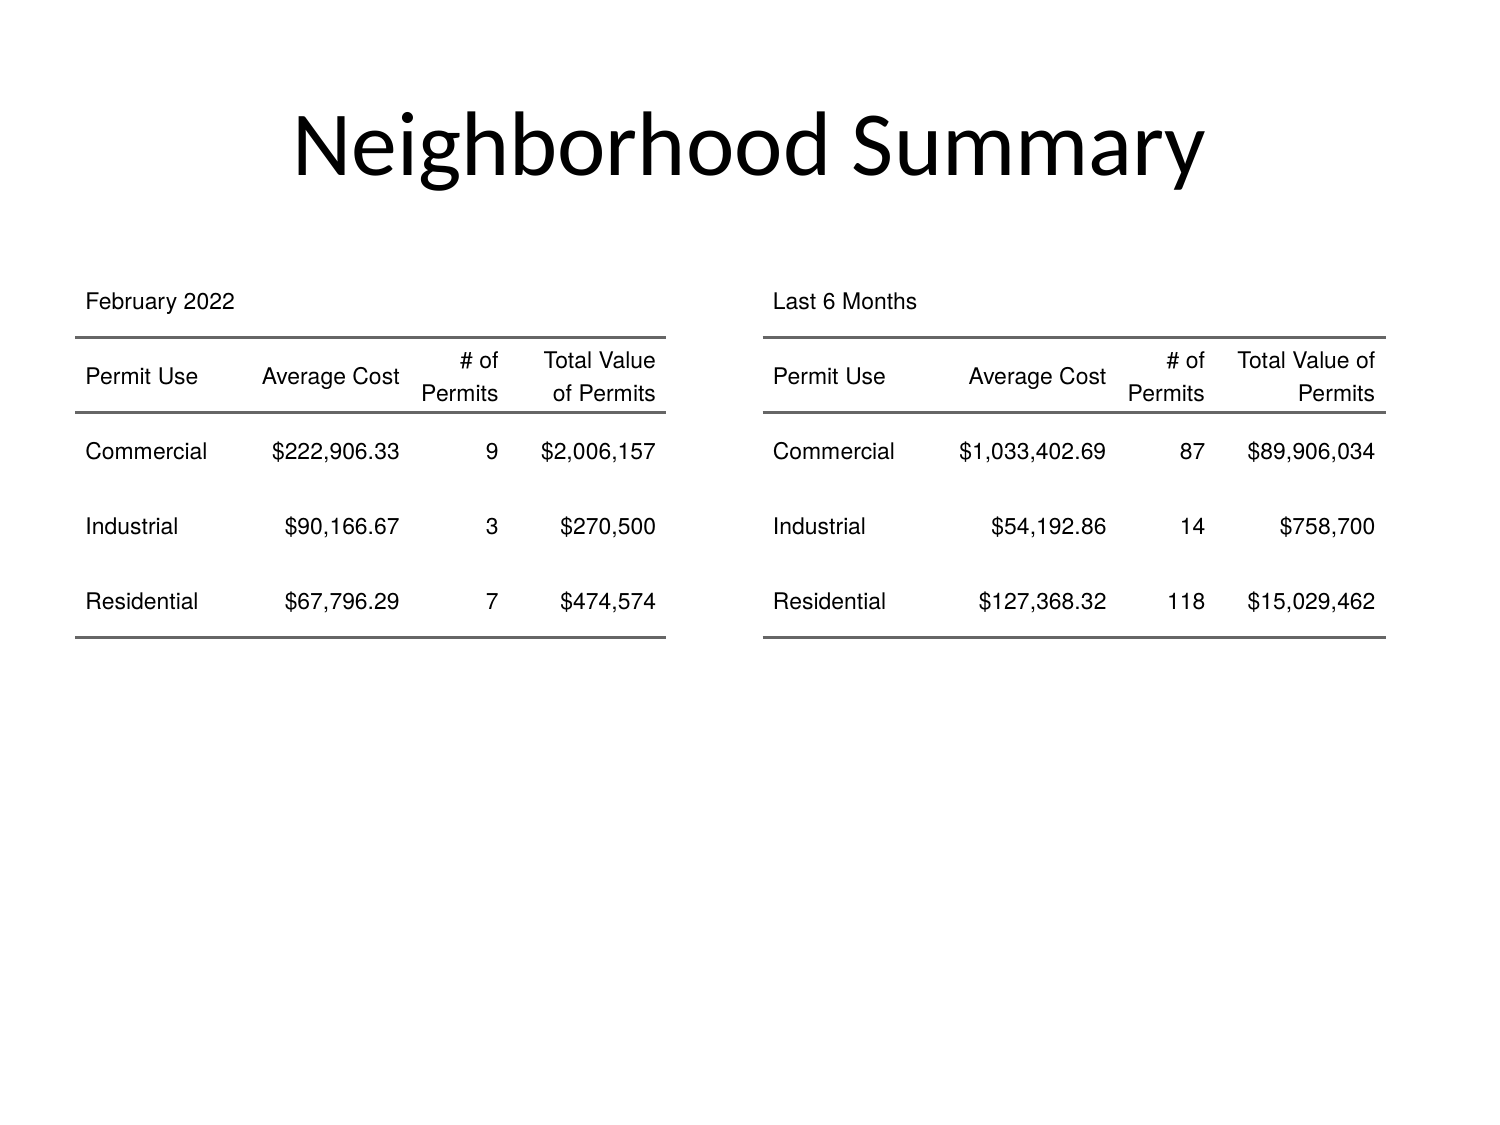

# Neighborhood Summary
| February 2022 | February 2022 | February 2022 | February 2022 |
| --- | --- | --- | --- |
| Permit Use | Average Cost | # of Permits | Total Value of Permits |
| Commercial | $222,906.33 | 9 | $2,006,157 |
| Industrial | $90,166.67 | 3 | $270,500 |
| Residential | $67,796.29 | 7 | $474,574 |
| Last 6 Months | Last 6 Months | Last 6 Months | Last 6 Months |
| --- | --- | --- | --- |
| Permit Use | Average Cost | # of Permits | Total Value of Permits |
| Commercial | $1,033,402.69 | 87 | $89,906,034 |
| Industrial | $54,192.86 | 14 | $758,700 |
| Residential | $127,368.32 | 118 | $15,029,462 |